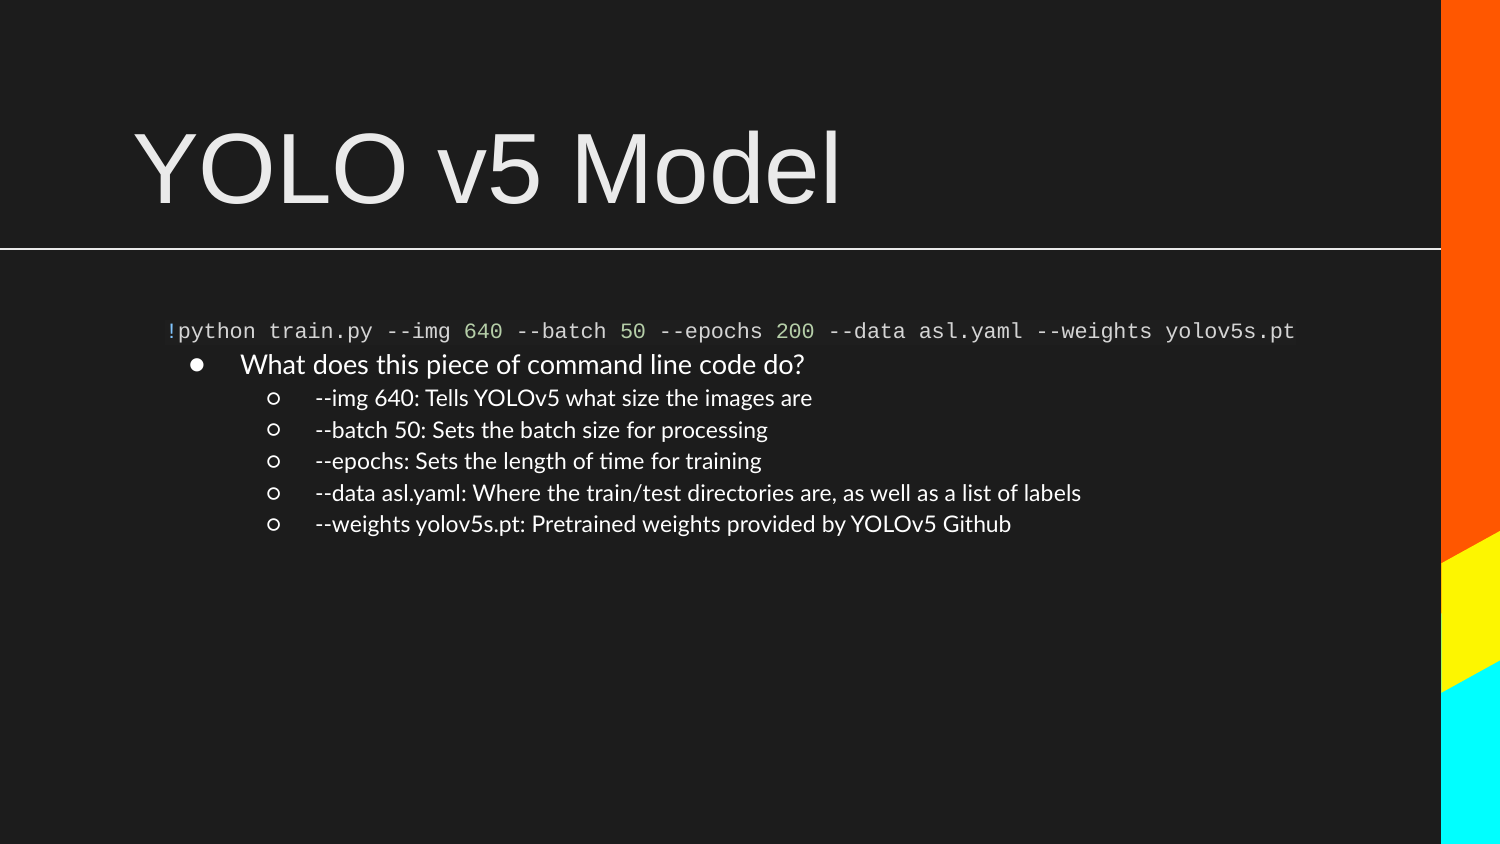

# YOLO v5 Model
!python train.py --img 640 --batch 50 --epochs 200 --data asl.yaml --weights yolov5s.pt
What does this piece of command line code do?
--img 640: Tells YOLOv5 what size the images are
--batch 50: Sets the batch size for processing
--epochs: Sets the length of time for training
--data asl.yaml: Where the train/test directories are, as well as a list of labels
--weights yolov5s.pt: Pretrained weights provided by YOLOv5 Github